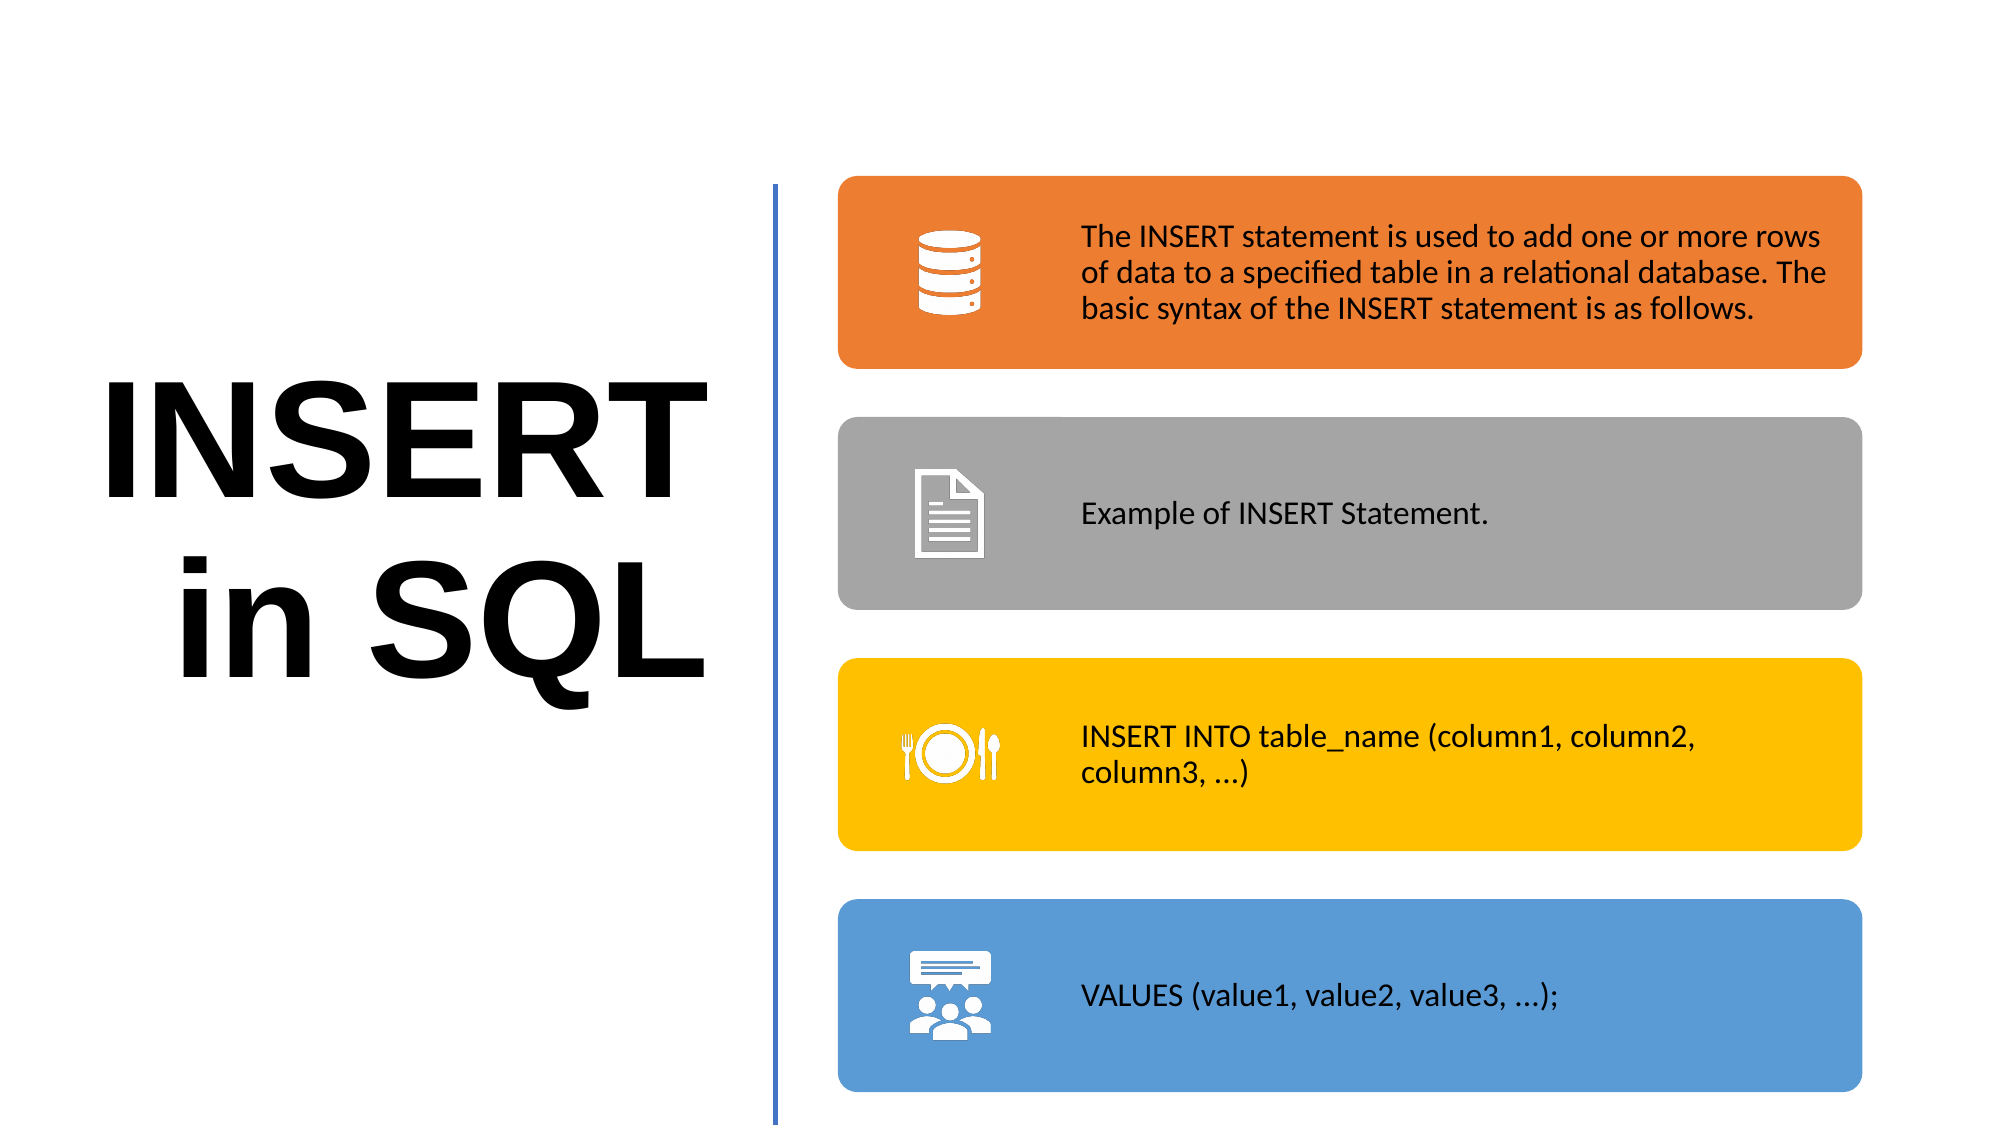

# INSERT in SQL
The INSERT statement is used to add one or more rows of data to a specified table in a relational database. The basic syntax of the INSERT statement is as follows.
Example of INSERT Statement.
INSERT INTO table_name (column1, column2, column3, ...)
VALUES (value1, value2, value3, ...);